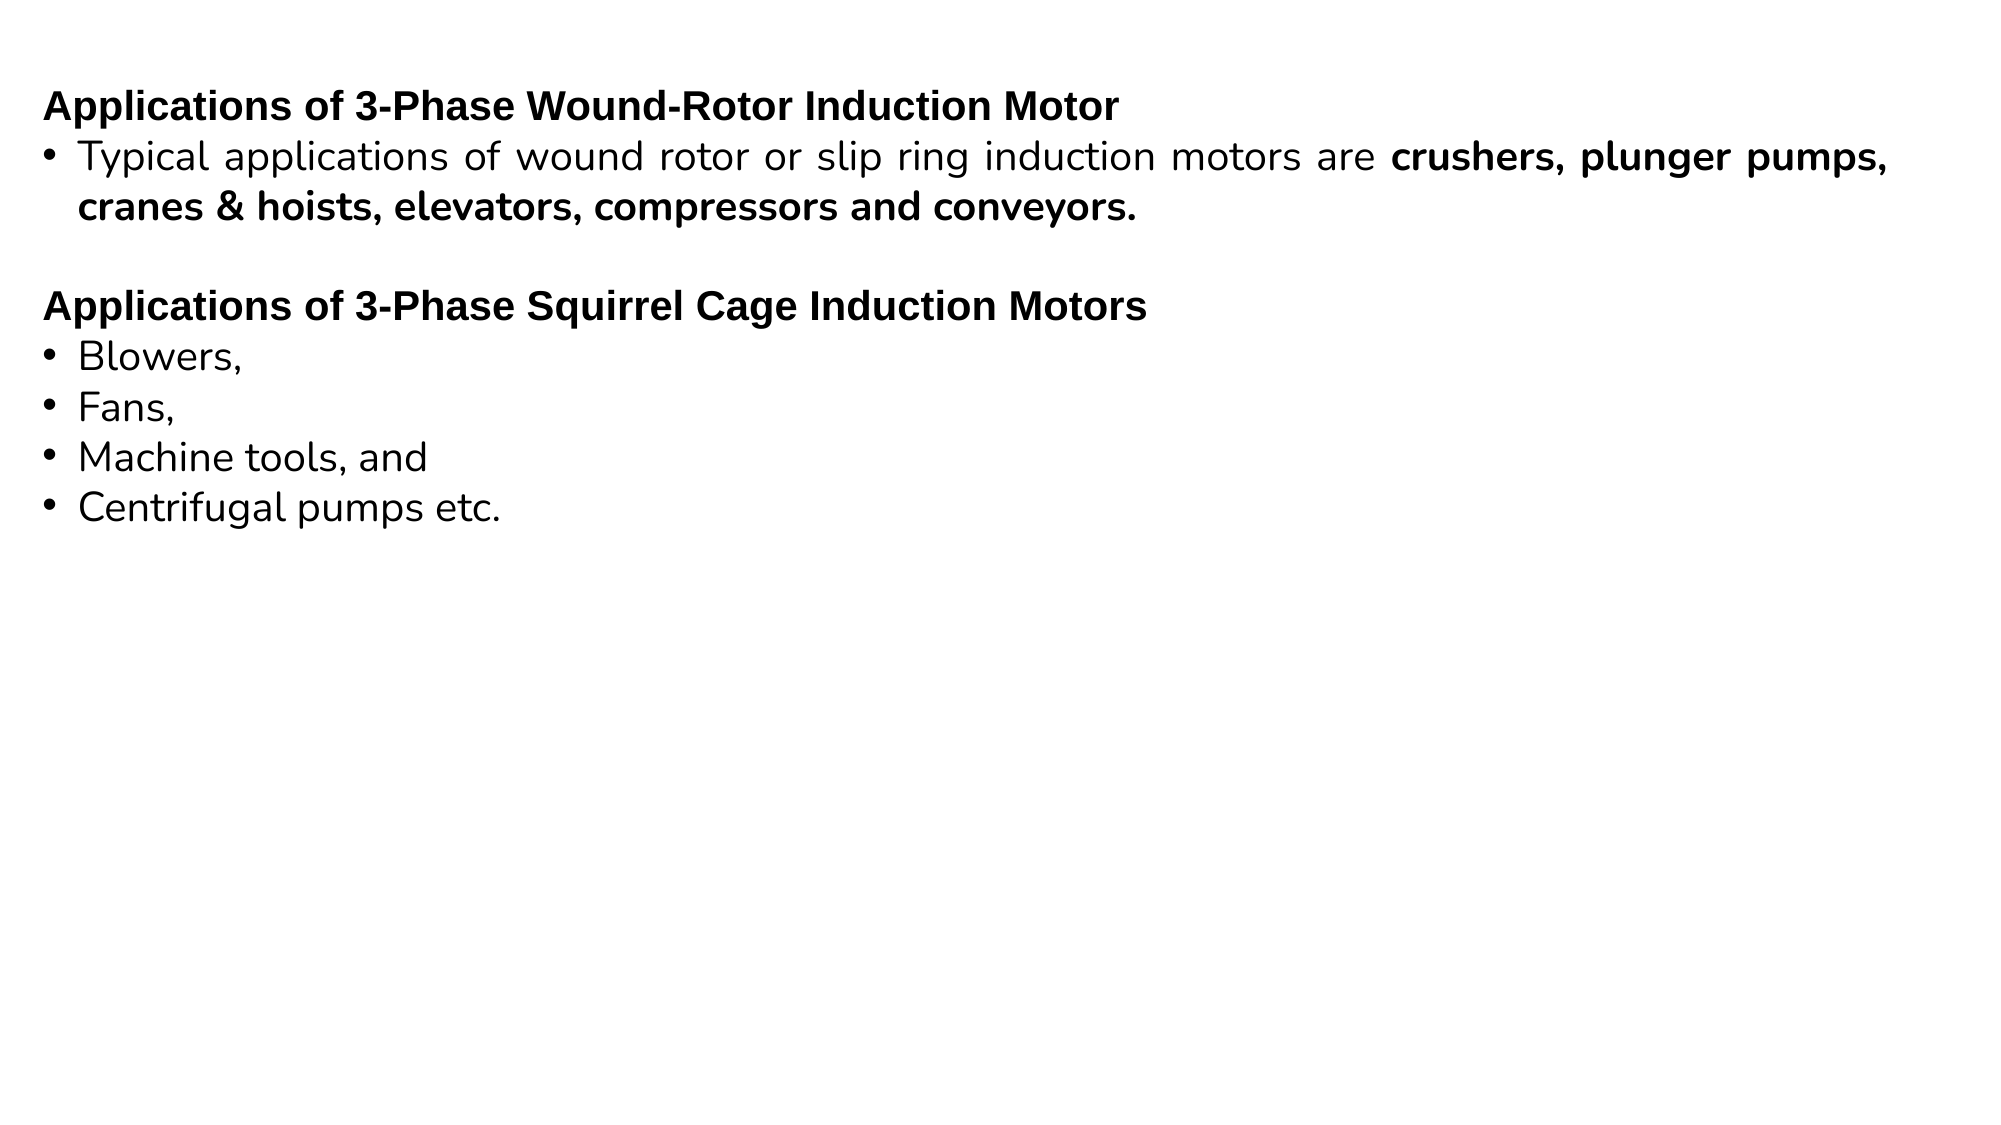

Applications of 3-Phase Wound-Rotor Induction Motor
Typical applications of wound rotor or slip ring induction motors are crushers, plunger pumps, cranes & hoists, elevators, compressors and conveyors.

Applications of 3-Phase Squirrel Cage Induction Motors
Blowers,
Fans,
Machine tools, and
Centrifugal pumps etc.